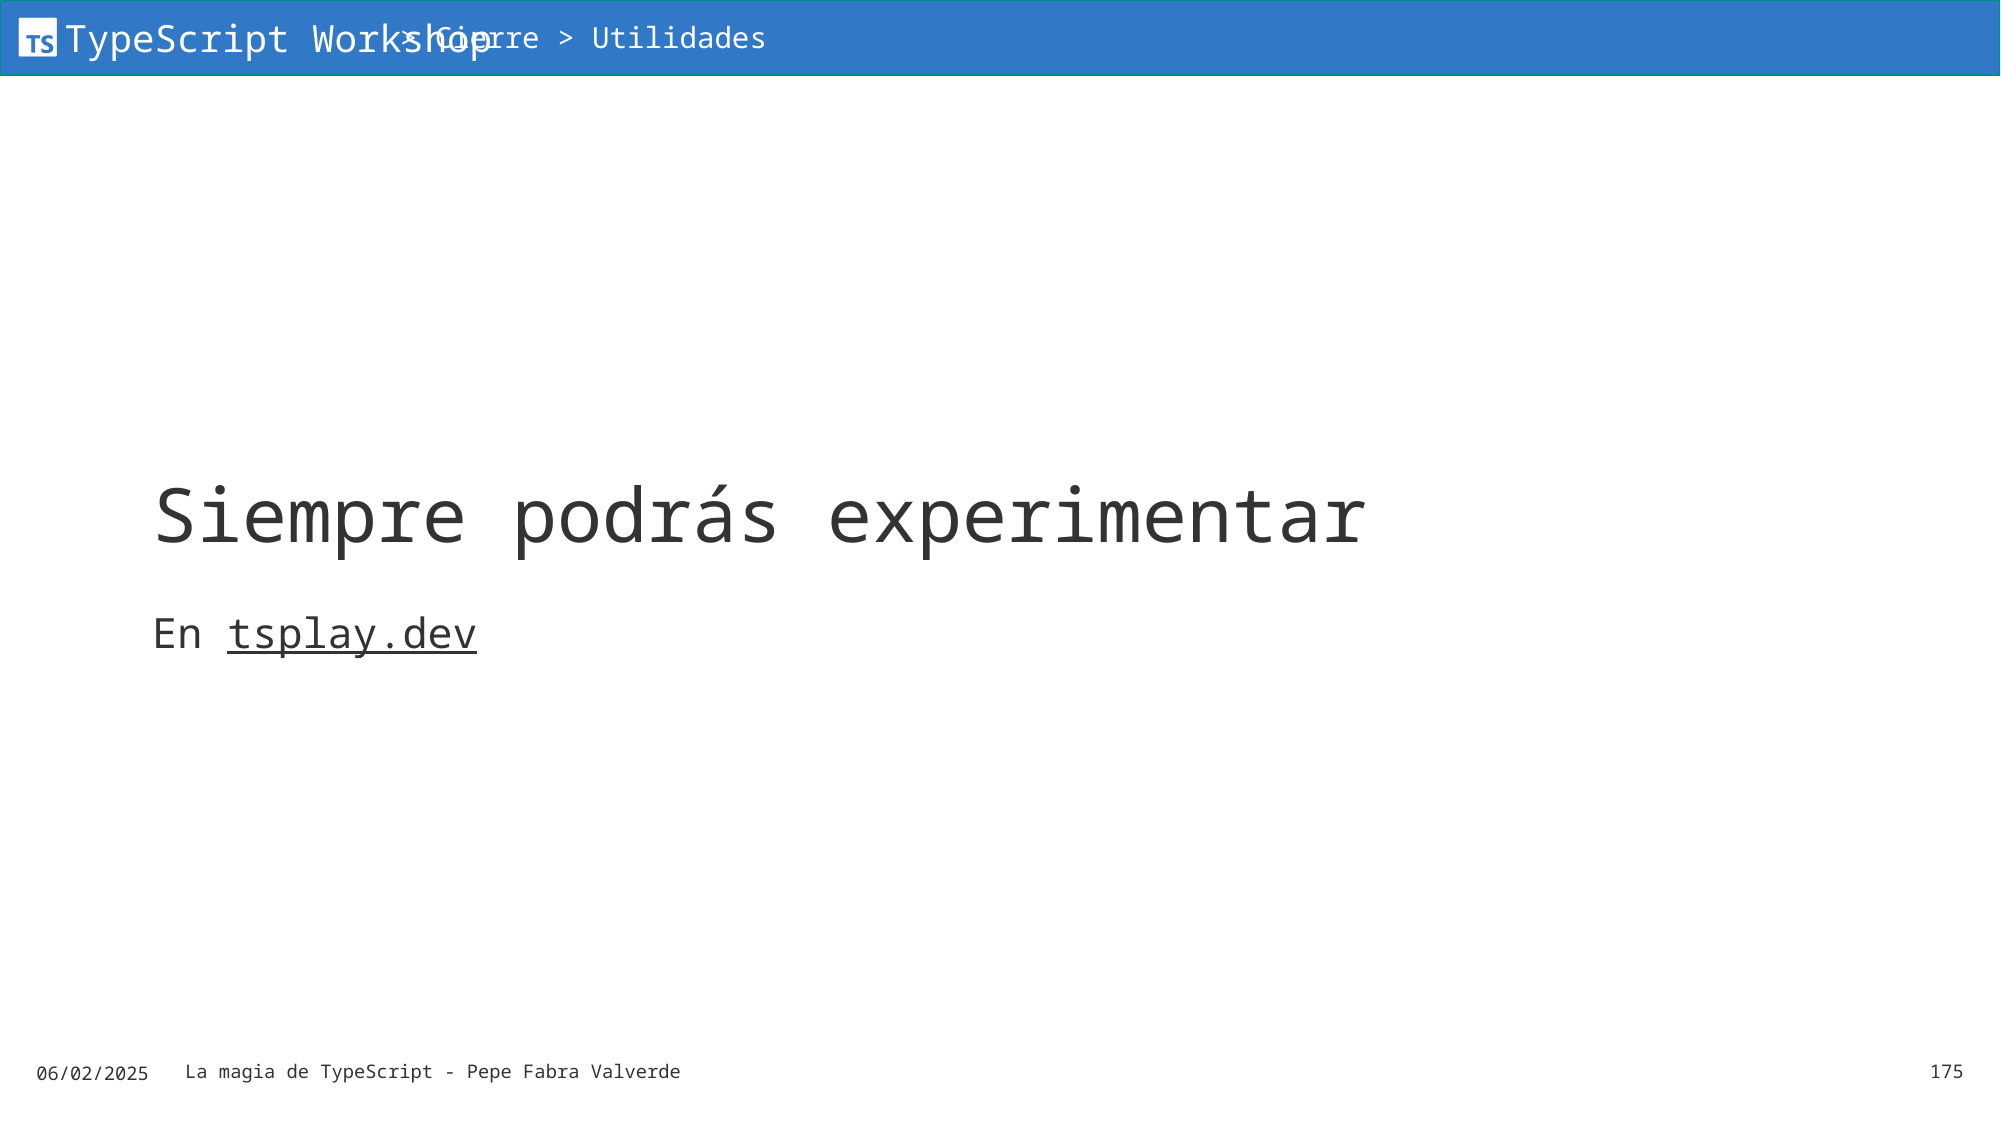

> Cierre > Utilidades
# Siempre podrás experimentar
En tsplay.dev
06/02/2025
La magia de TypeScript - Pepe Fabra Valverde
175